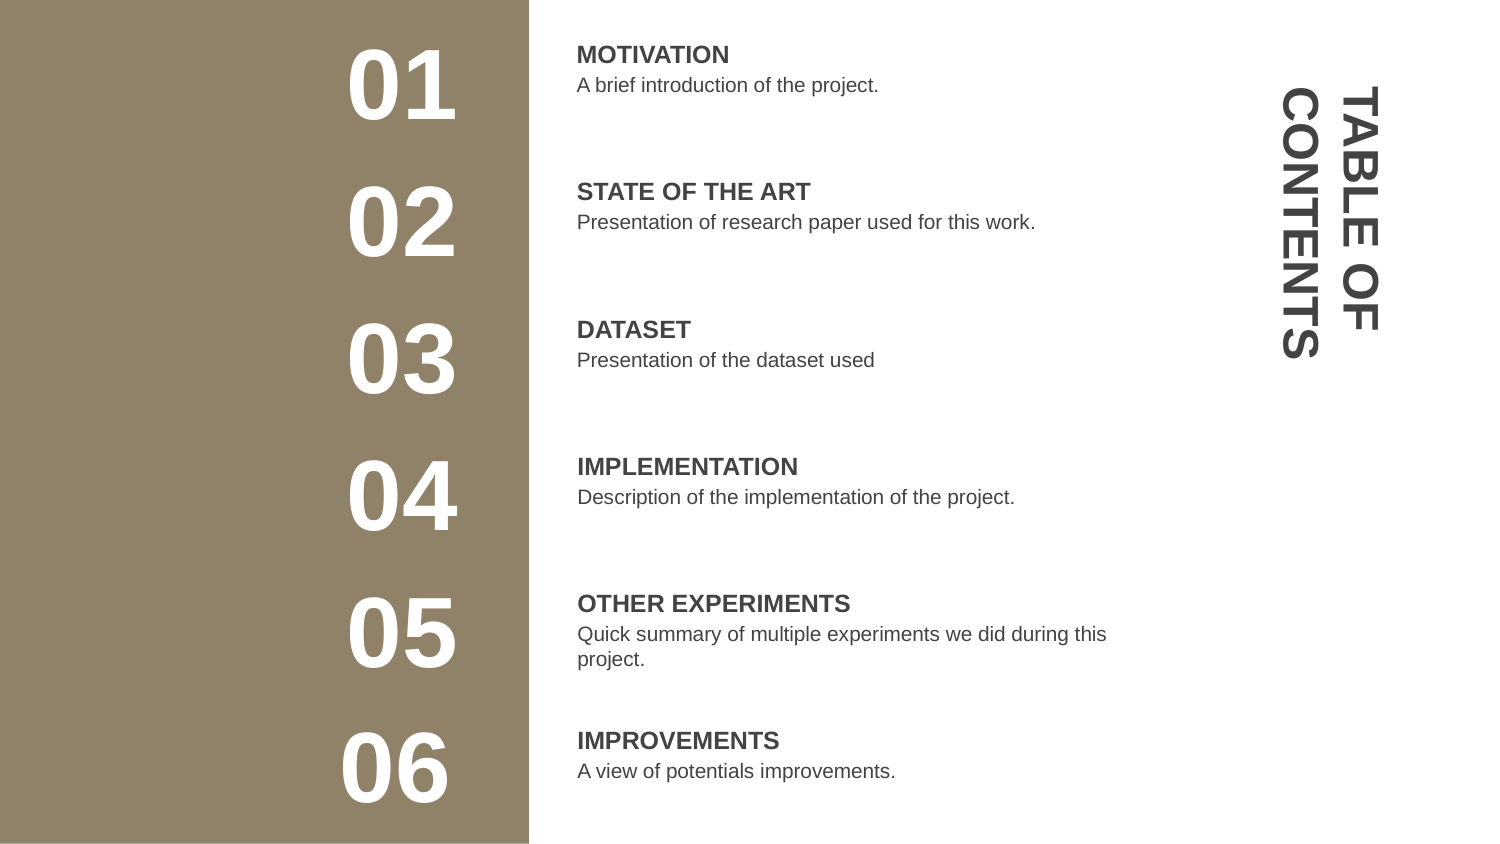

# MOTIVATION
01
A brief introduction of the project.
STATE OF THE ART

02
Presentation of research paper used for this work.
DATASET
TABLE OF CONTENTS
03
Presentation of the dataset used
IMPLEMENTATION
04
Description of the implementation of the project.
OTHER EXPERIMENTS
05
Quick summary of multiple experiments we did during this project.
IMPROVEMENTS
06
A view of potentials improvements.